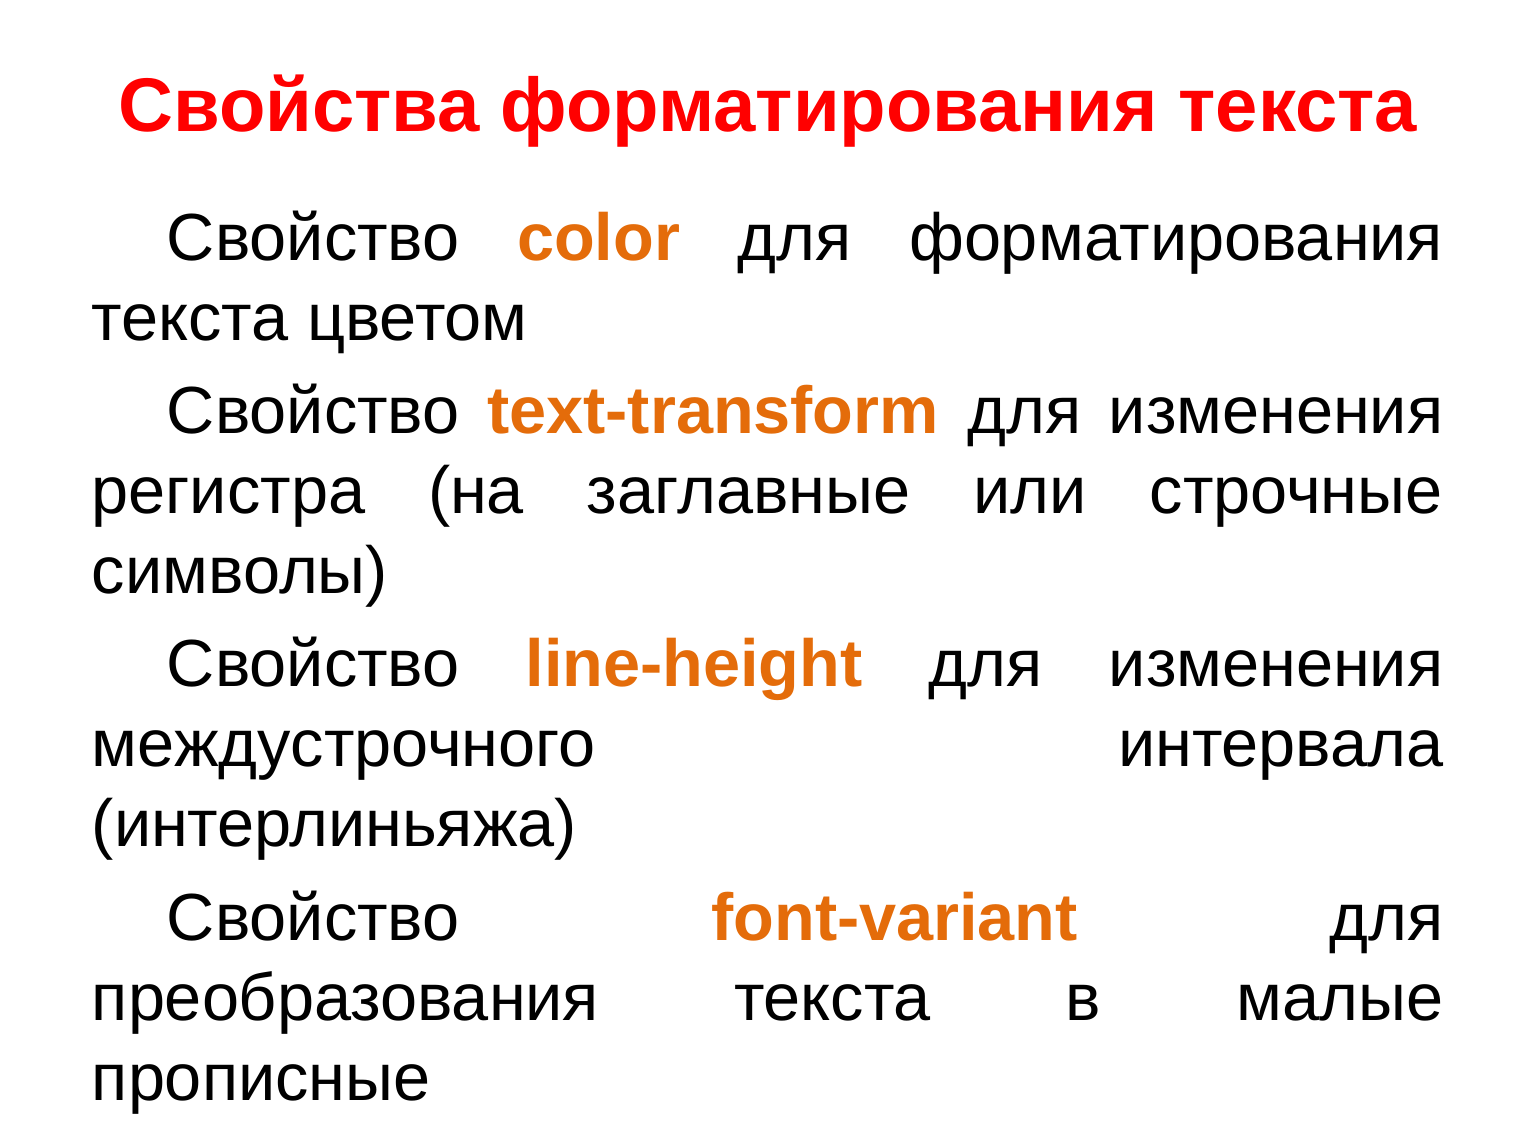

# Свойства форматирования текста
Свойство color для форматирования текста цветом
Свойство text-transform для изменения регистра (на заглавные или строчные символы)
Свойство line-height для изменения междустрочного интервала (интерлиньяжа)
Свойство font-variant для преобразования текста в малые прописные